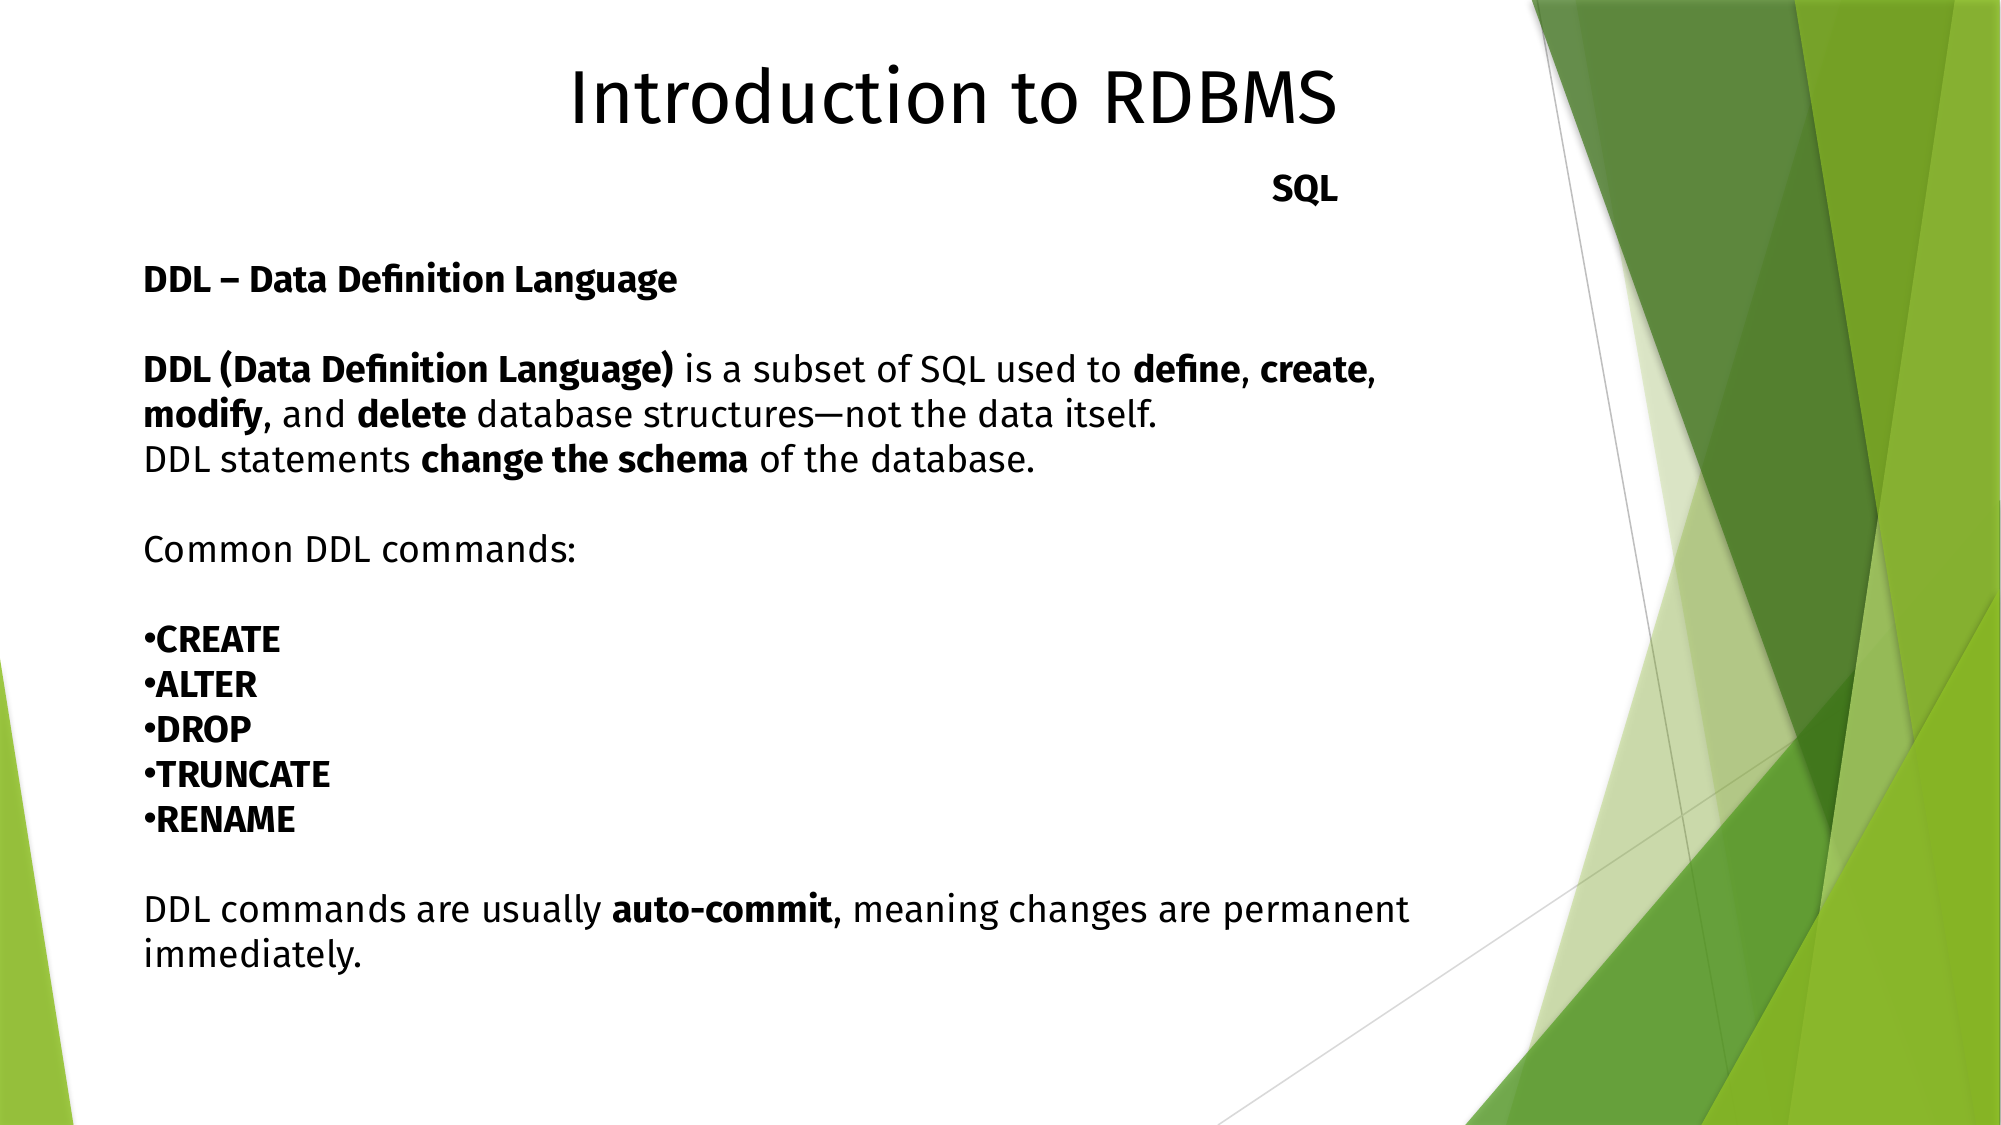

# Introduction to RDBMS
						SQL
DDL – Data Definition Language

DDL (Data Definition Language) is a subset of SQL used to define, create, modify, and delete database structures—not the data itself.
DDL statements change the schema of the database.

Common DDL commands:

CREATE
ALTER
DROP
TRUNCATE
RENAME

DDL commands are usually auto-commit, meaning changes are permanent immediately.